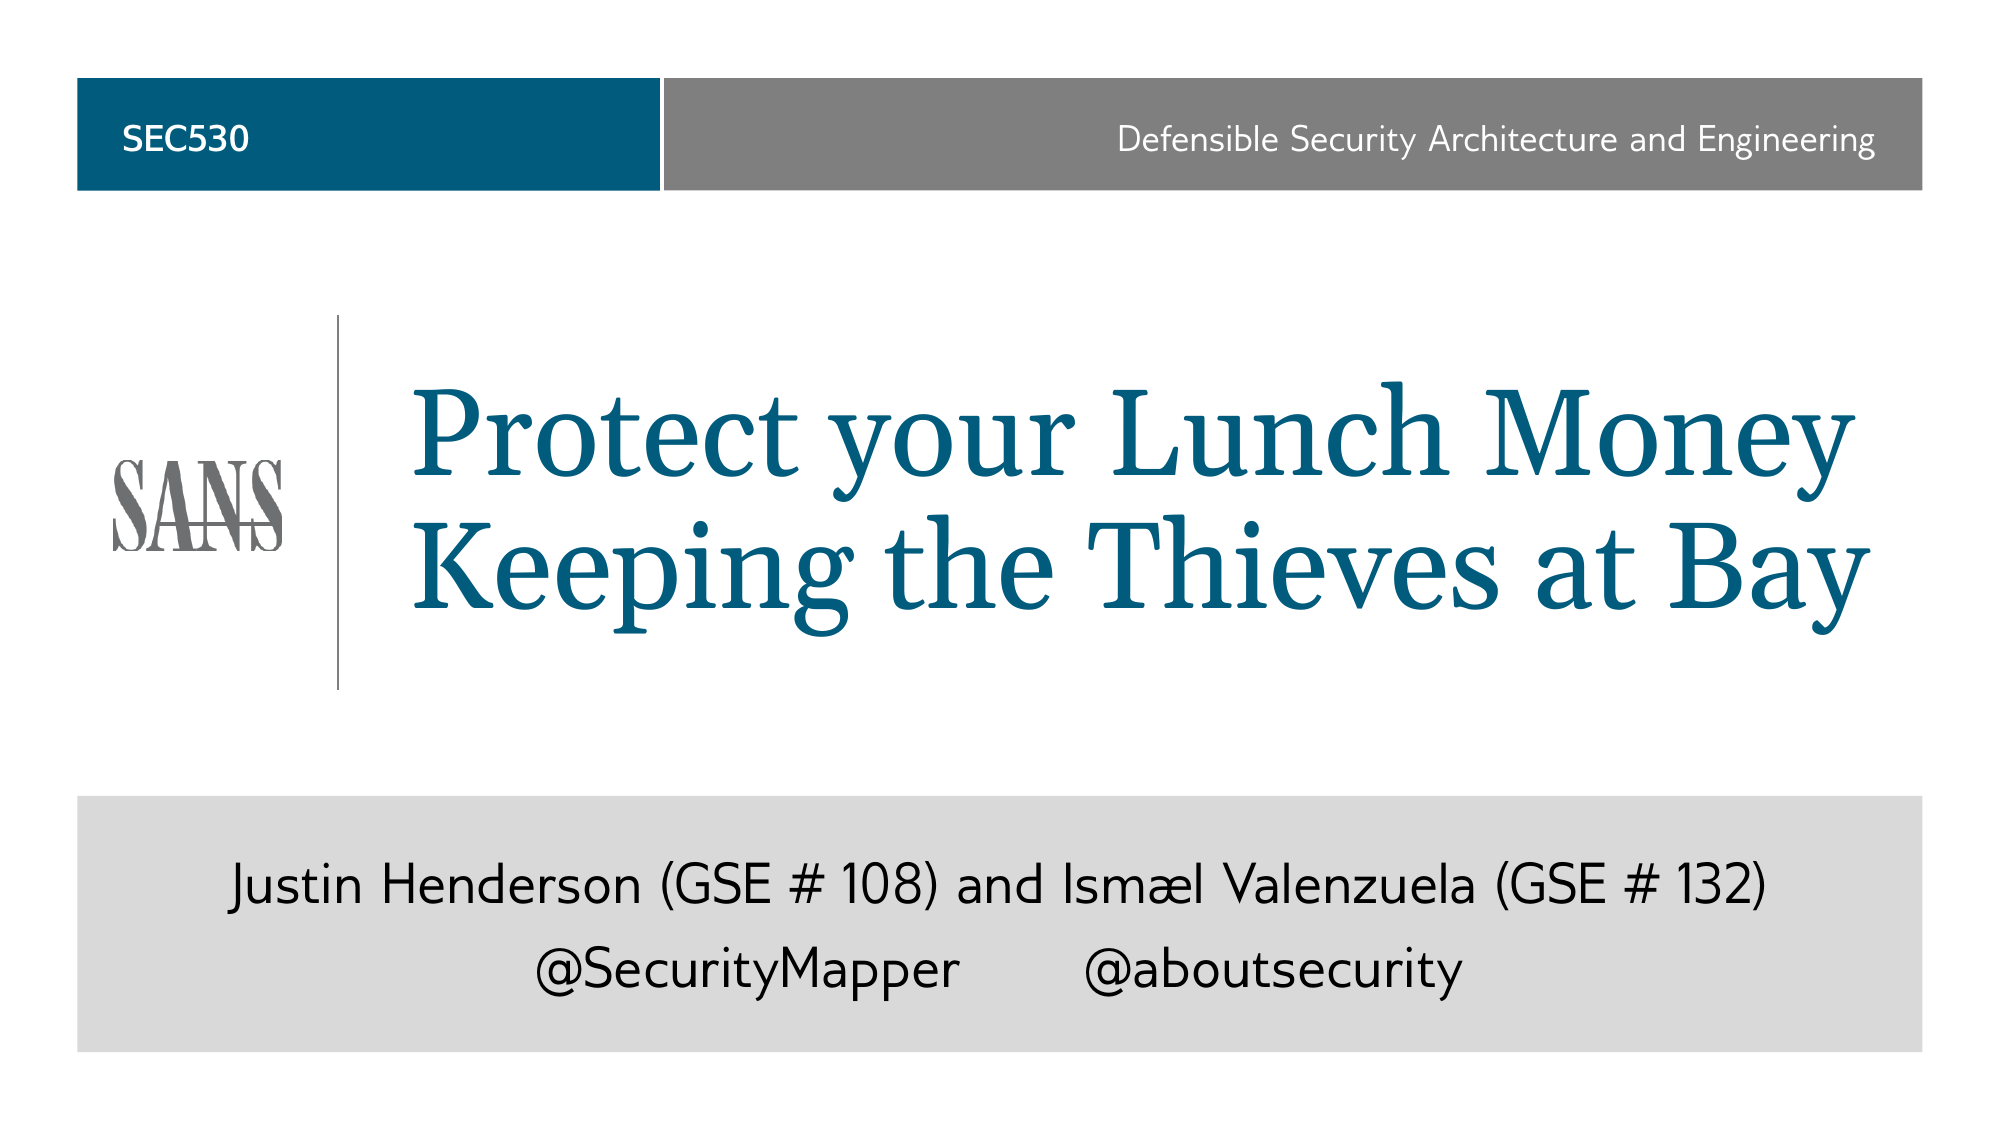

# SEC530
Defensible Security Architecture and Engineering
Protect your Lunch Money
Keeping the Thieves at Bay
Justin Henderson (GSE # 108) and Ismael Valenzuela (GSE # 132)
@SecurityMapper       @aboutsecurity